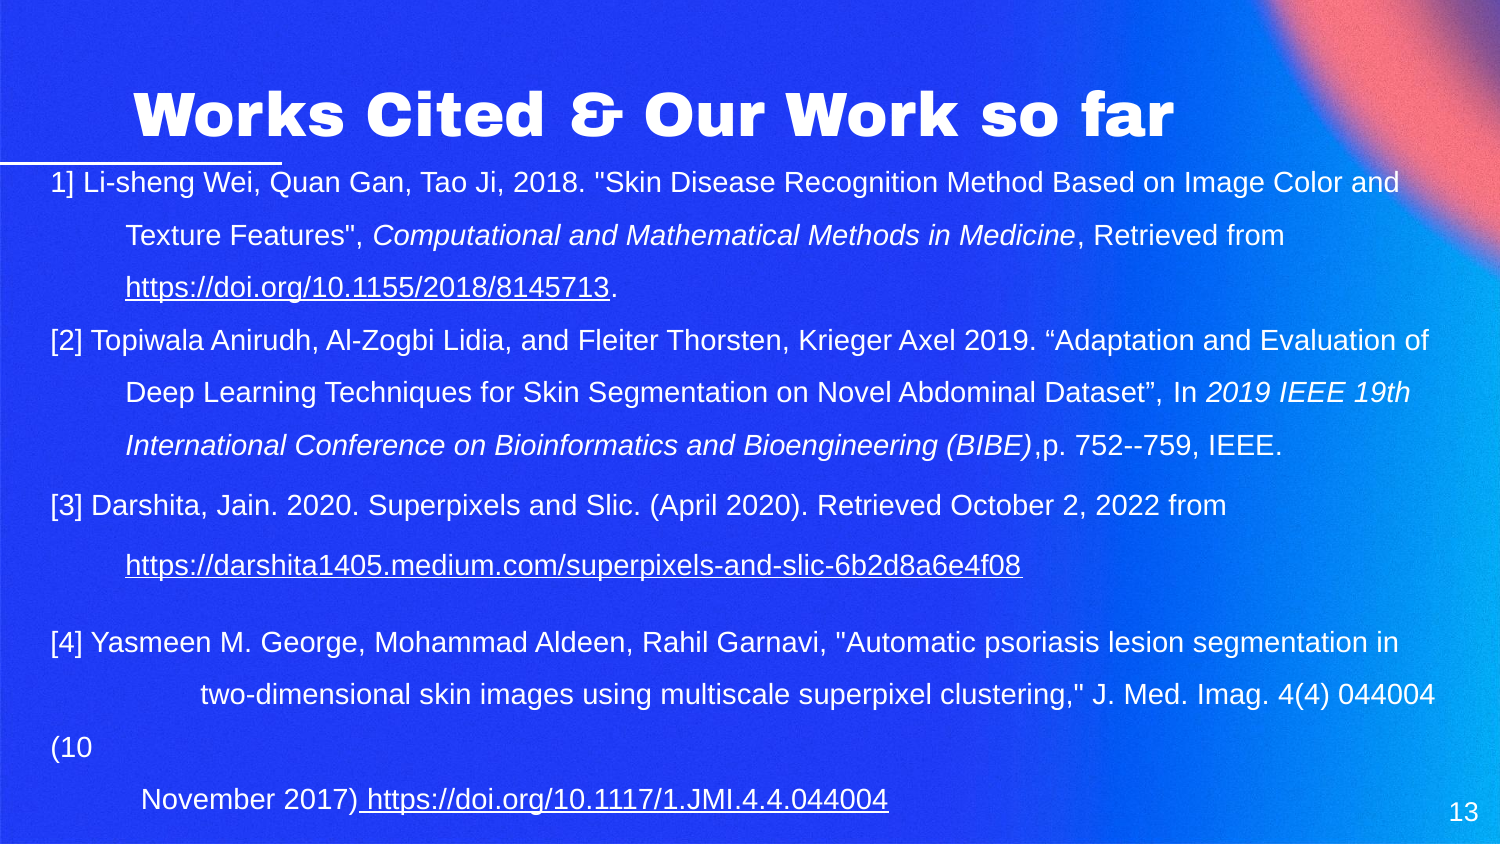

# Works Cited & Our Work so far
1] Li-sheng Wei, Quan Gan, Tao Ji, 2018. "Skin Disease Recognition Method Based on Image Color and Texture Features", Computational and Mathematical Methods in Medicine, Retrieved from https://doi.org/10.1155/2018/8145713.
[2] Topiwala Anirudh, Al-Zogbi Lidia, and Fleiter Thorsten, Krieger Axel 2019. “Adaptation and Evaluation of Deep Learning Techniques for Skin Segmentation on Novel Abdominal Dataset”, In 2019 IEEE 19th International Conference on Bioinformatics and Bioengineering (BIBE),p. 752--759, IEEE.
[3] Darshita, Jain. 2020. Superpixels and Slic. (April 2020). Retrieved October 2, 2022 from
https://darshita1405.medium.com/superpixels-and-slic-6b2d8a6e4f08
[4] Yasmeen M. George, Mohammad Aldeen, Rahil Garnavi, "Automatic psoriasis lesion segmentation in
	two-dimensional skin images using multiscale superpixel clustering," J. Med. Imag. 4(4) 044004 (10
           November 2017) https://doi.org/10.1117/1.JMI.4.4.044004
https://drive.google.com/drive/folders/1rpBsAFPqcA59arrNLMuPNAczhmAWk4xK?usp=sharing

13